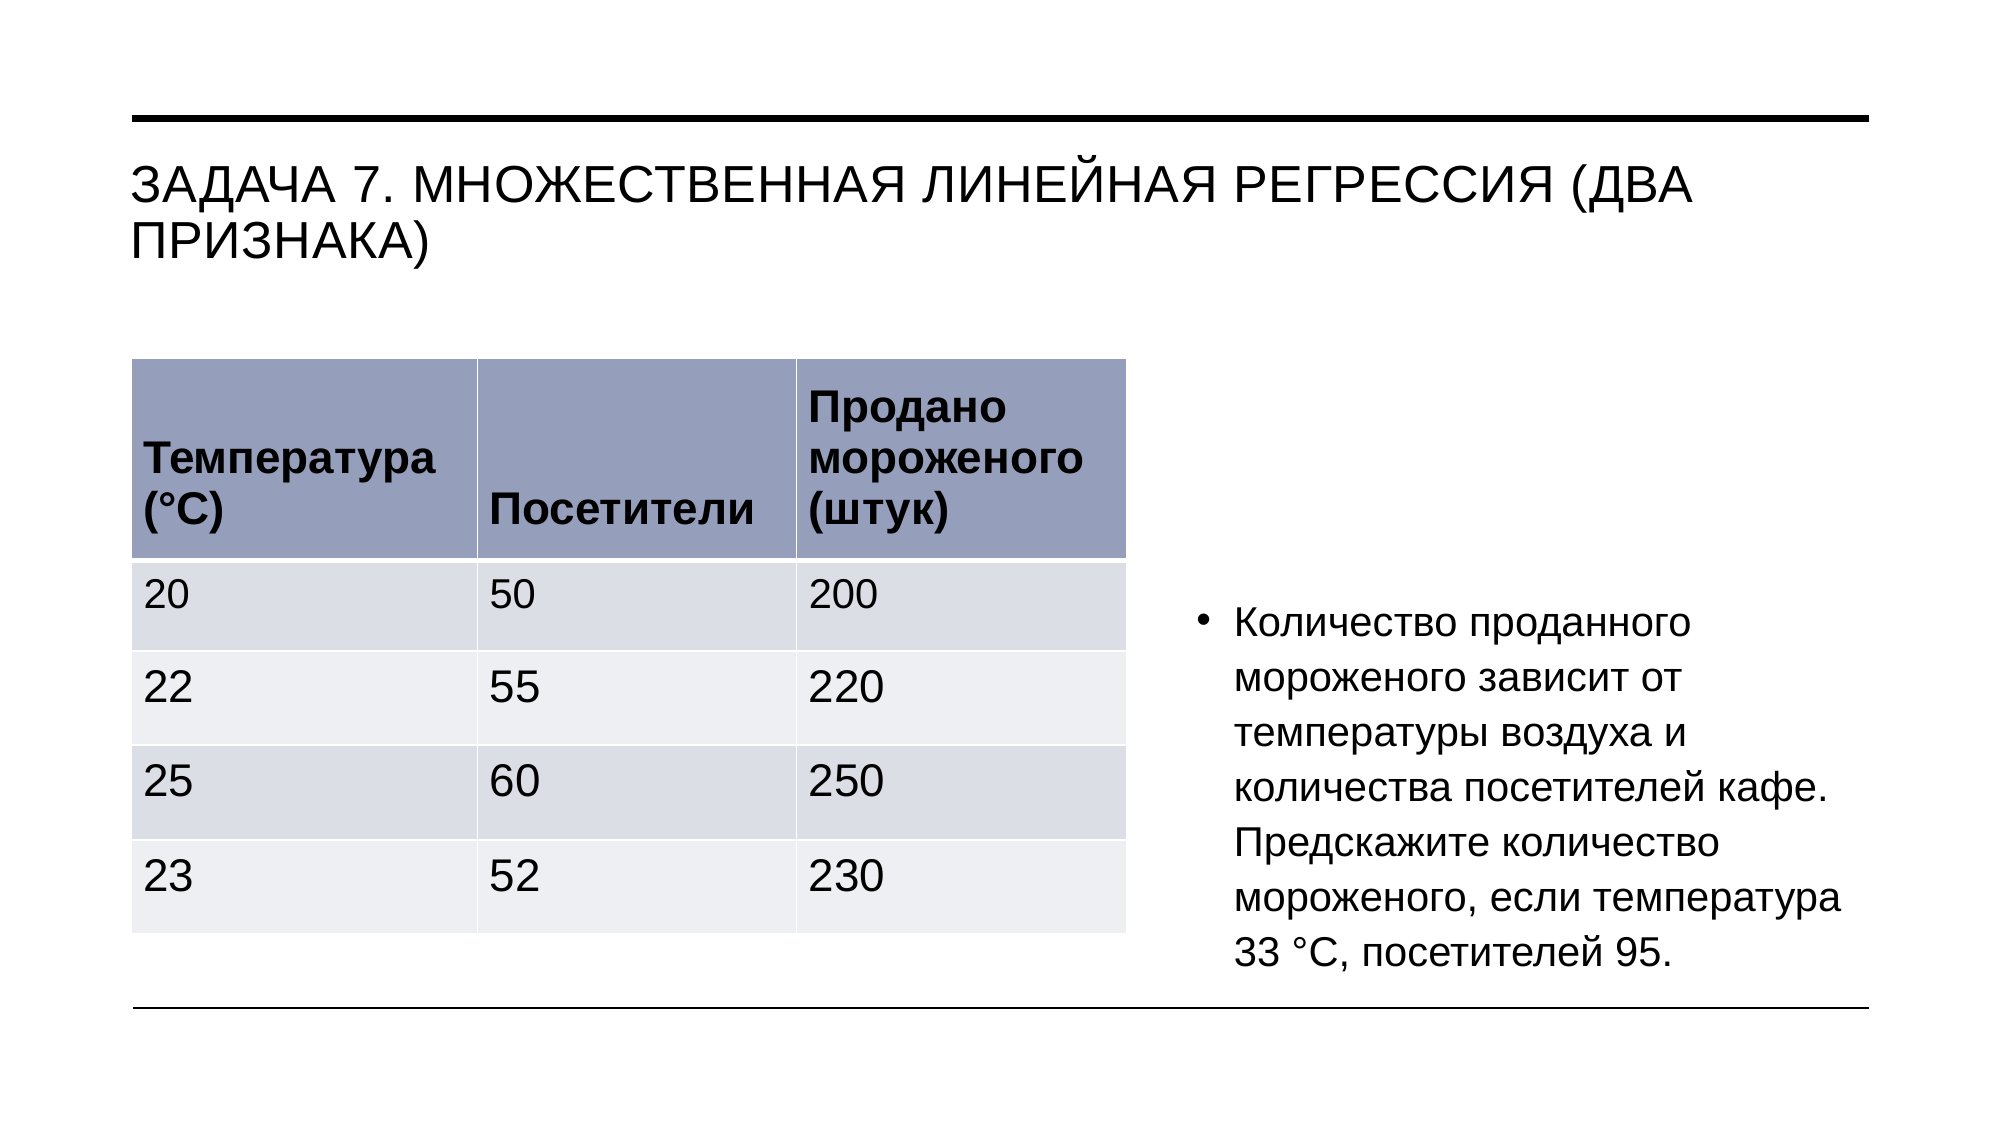

# Задача 7. Множественная линейная регрессия (два признака)
Количество проданного мороженого зависит от температуры воздуха и количества посетителей кафе. Предскажите количество мороженого, если температура 33 °C, посетителей 95.
| Температура (°C) | Посетители | Продано мороженого (штук) |
| --- | --- | --- |
| 20 | 50 | 200 |
| 22 | 55 | 220 |
| 25 | 60 | 250 |
| 23 | 52 | 230 |